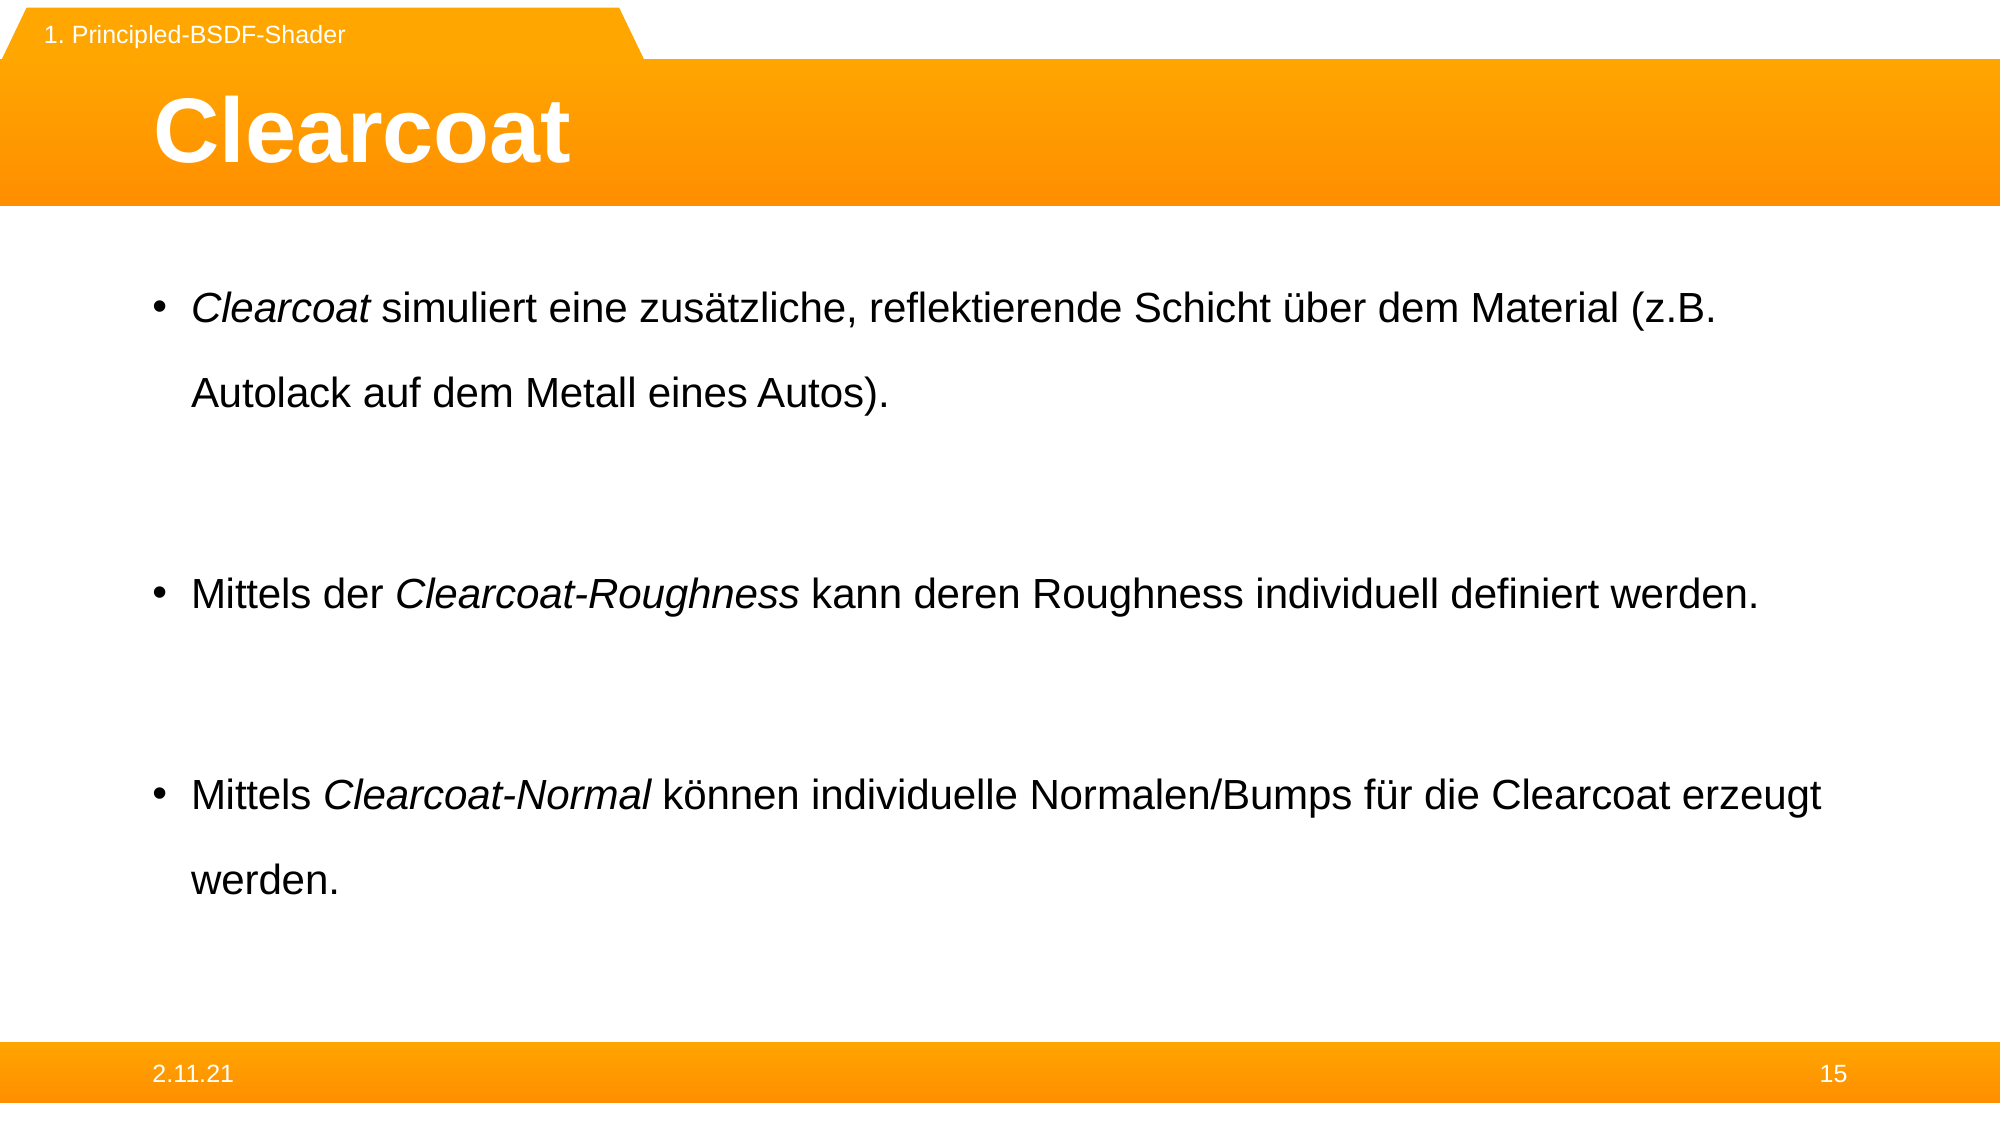

1. Principled-BSDF-Shader
# Clearcoat
Clearcoat simuliert eine zusätzliche, reflektierende Schicht über dem Material (z.B. Autolack auf dem Metall eines Autos).

Mittels der Clearcoat-Roughness kann deren Roughness individuell definiert werden.

Mittels Clearcoat-Normal können individuelle Normalen/Bumps für die Clearcoat erzeugt werden.

2.11.21

15